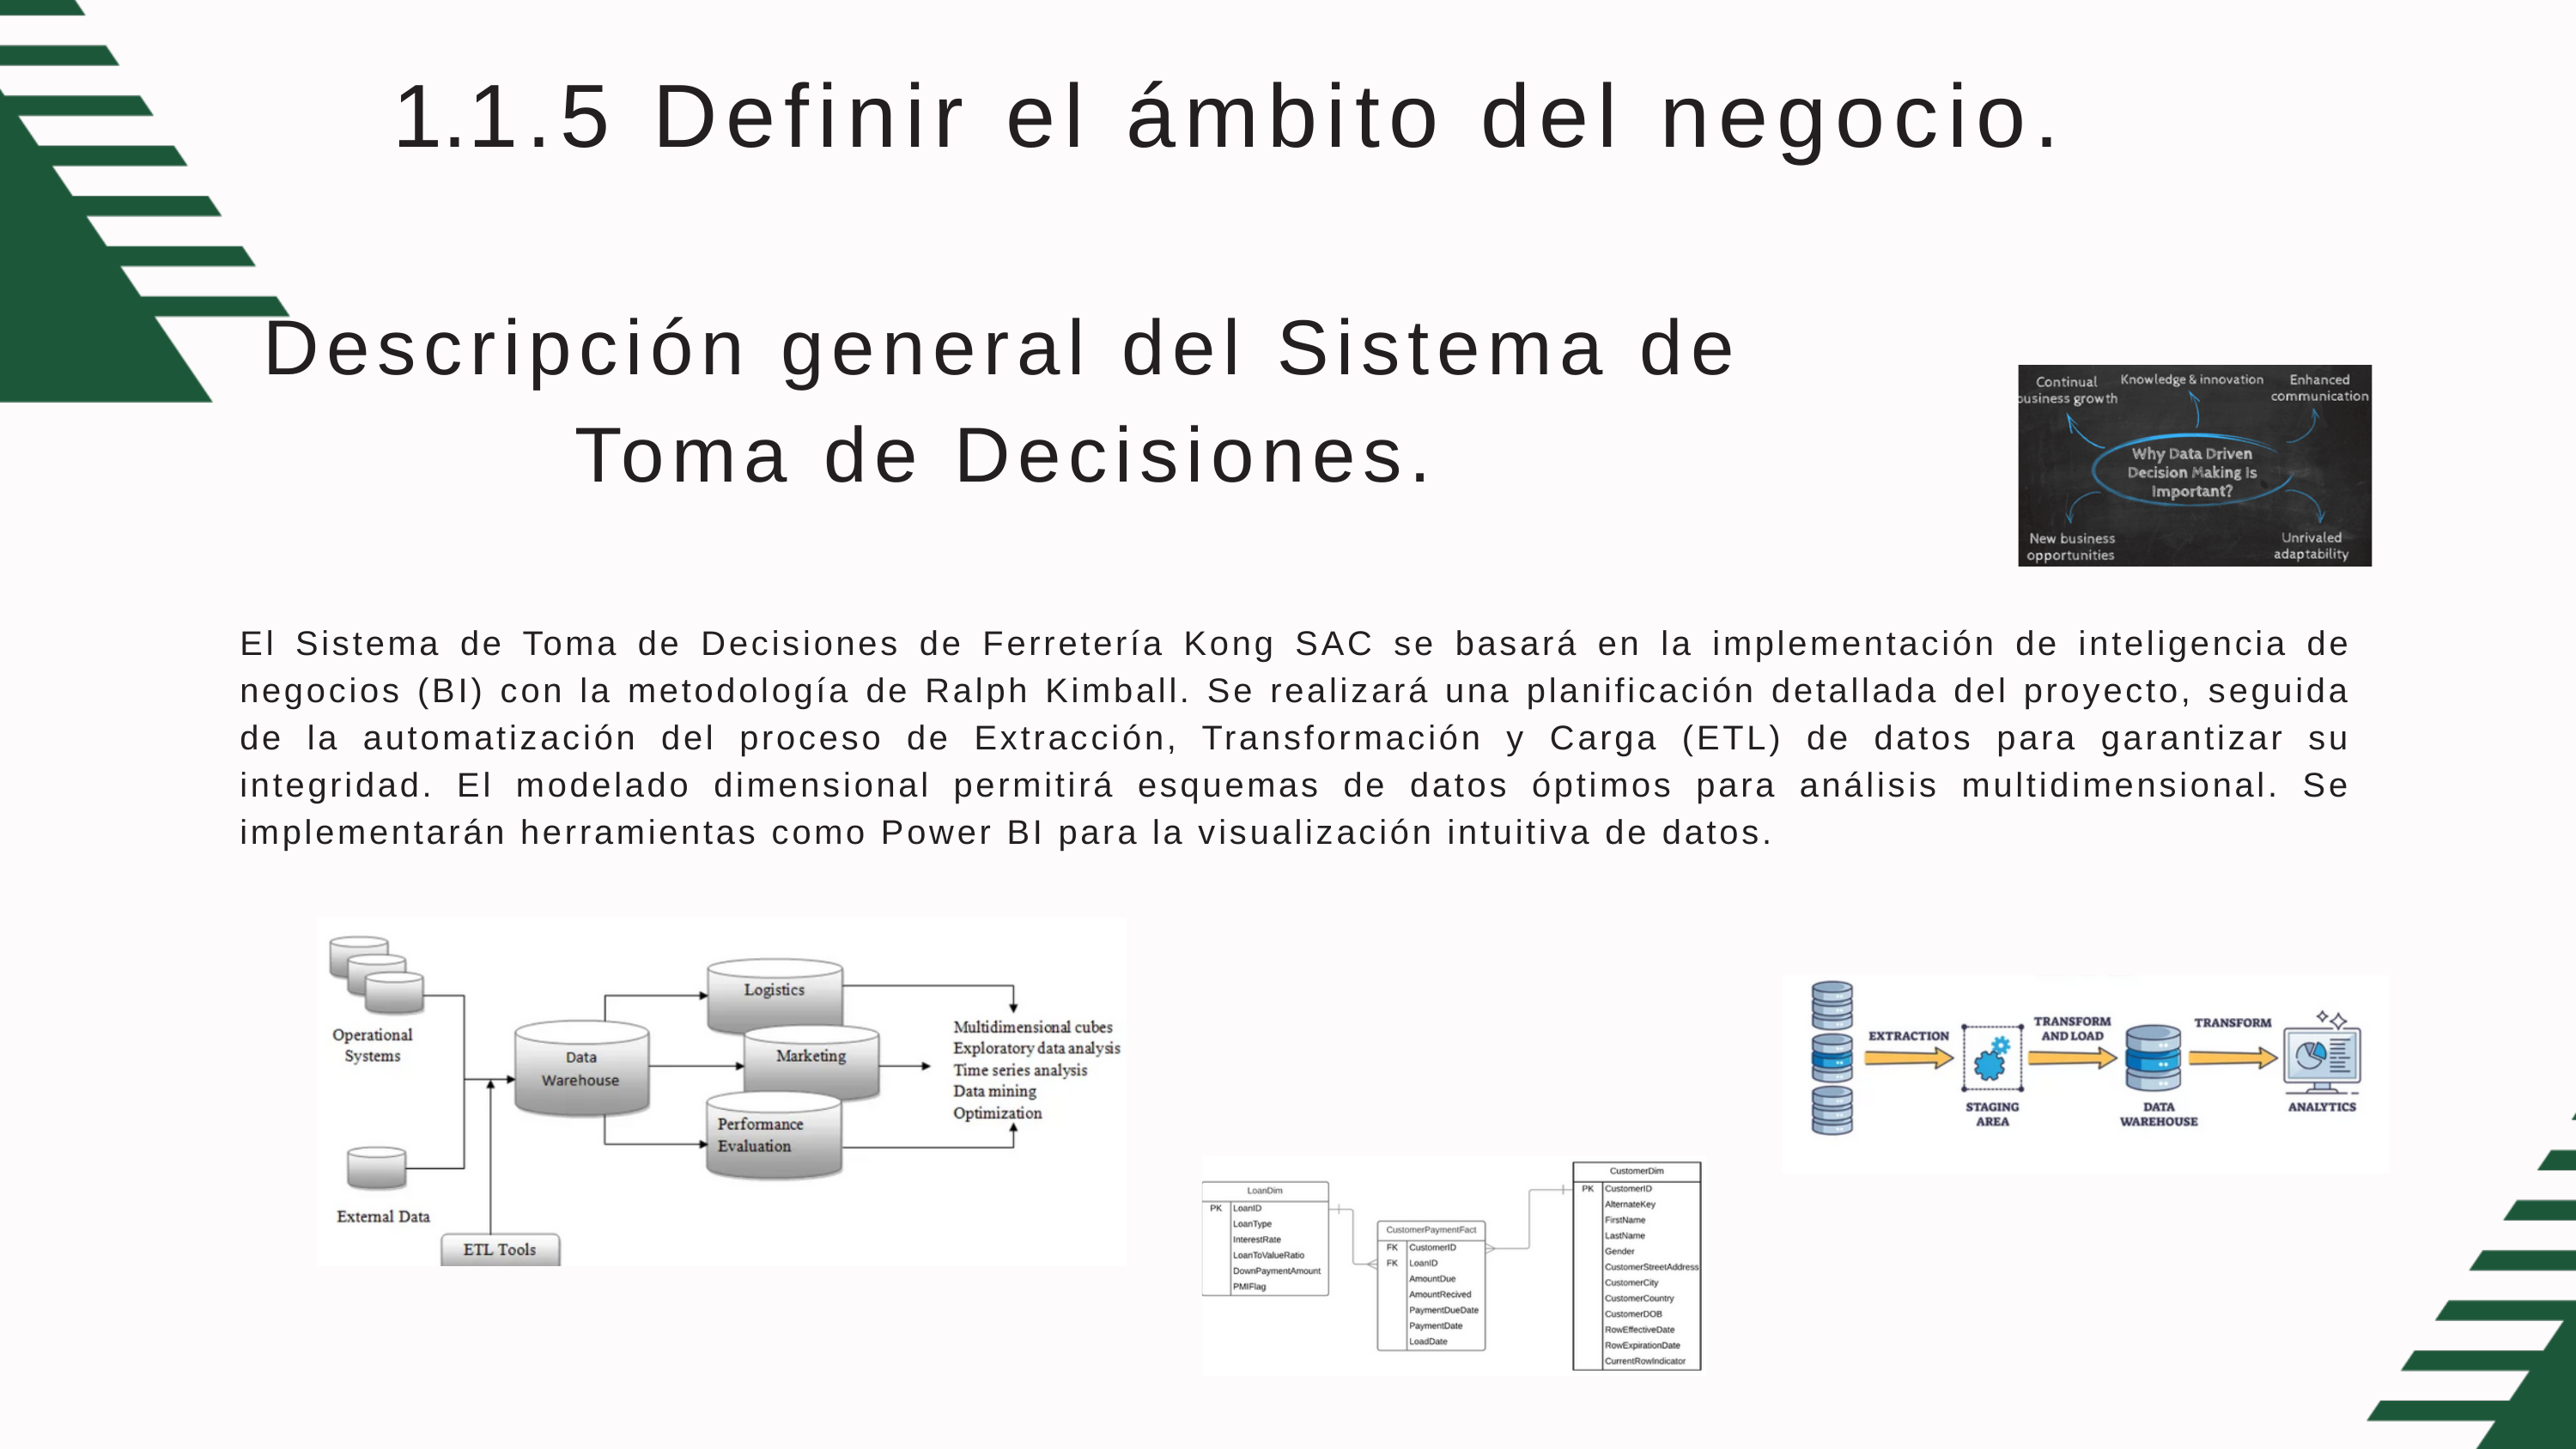

1.5 Definir el ámbito del negocio.
Descripción general del Sistema de Toma de Decisiones.

El Sistema de Toma de Decisiones de Ferretería Kong SAC se basará en la implementación de inteligencia de negocios (BI) con la metodología de Ralph Kimball. Se realizará una planificación detallada del proyecto, seguida de la automatización del proceso de Extracción, Transformación y Carga (ETL) de datos para garantizar su integridad. El modelado dimensional permitirá esquemas de datos óptimos para análisis multidimensional. Se implementarán herramientas como Power BI para la visualización intuitiva de datos.